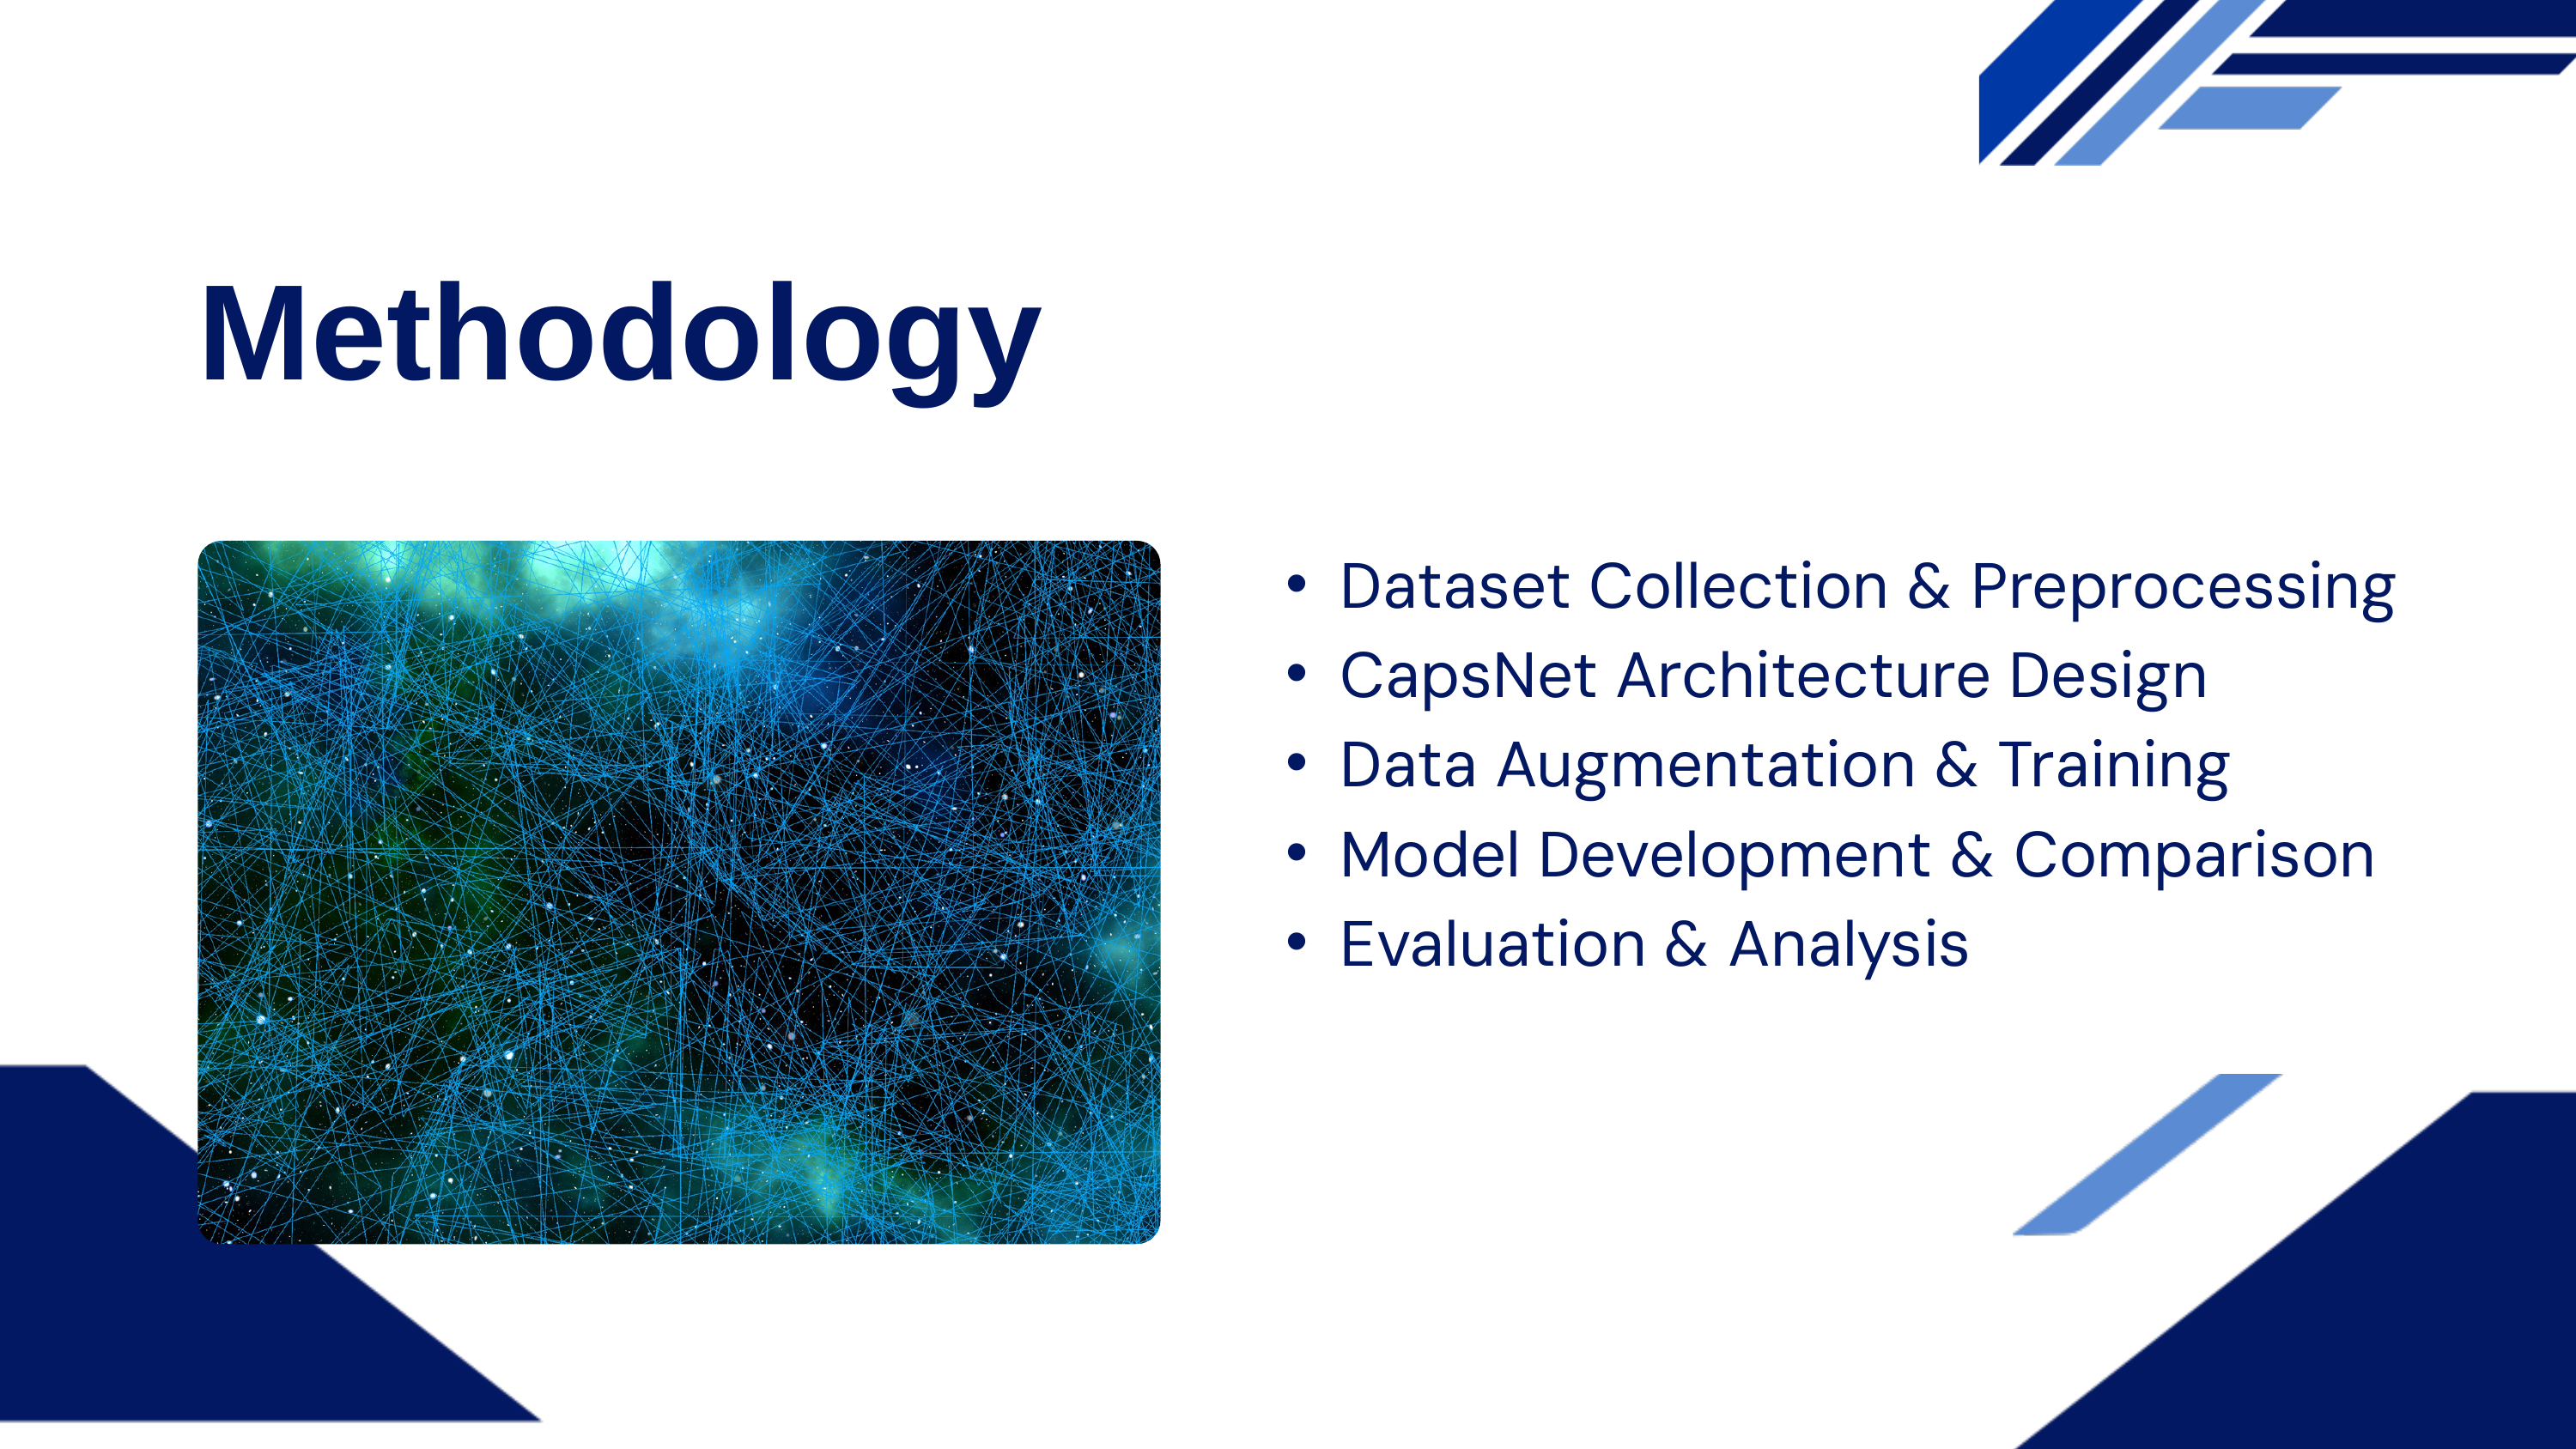

Methodology
Dataset Collection & Preprocessing
CapsNet Architecture Design
Data Augmentation & Training
Model Development & Comparison
Evaluation & Analysis